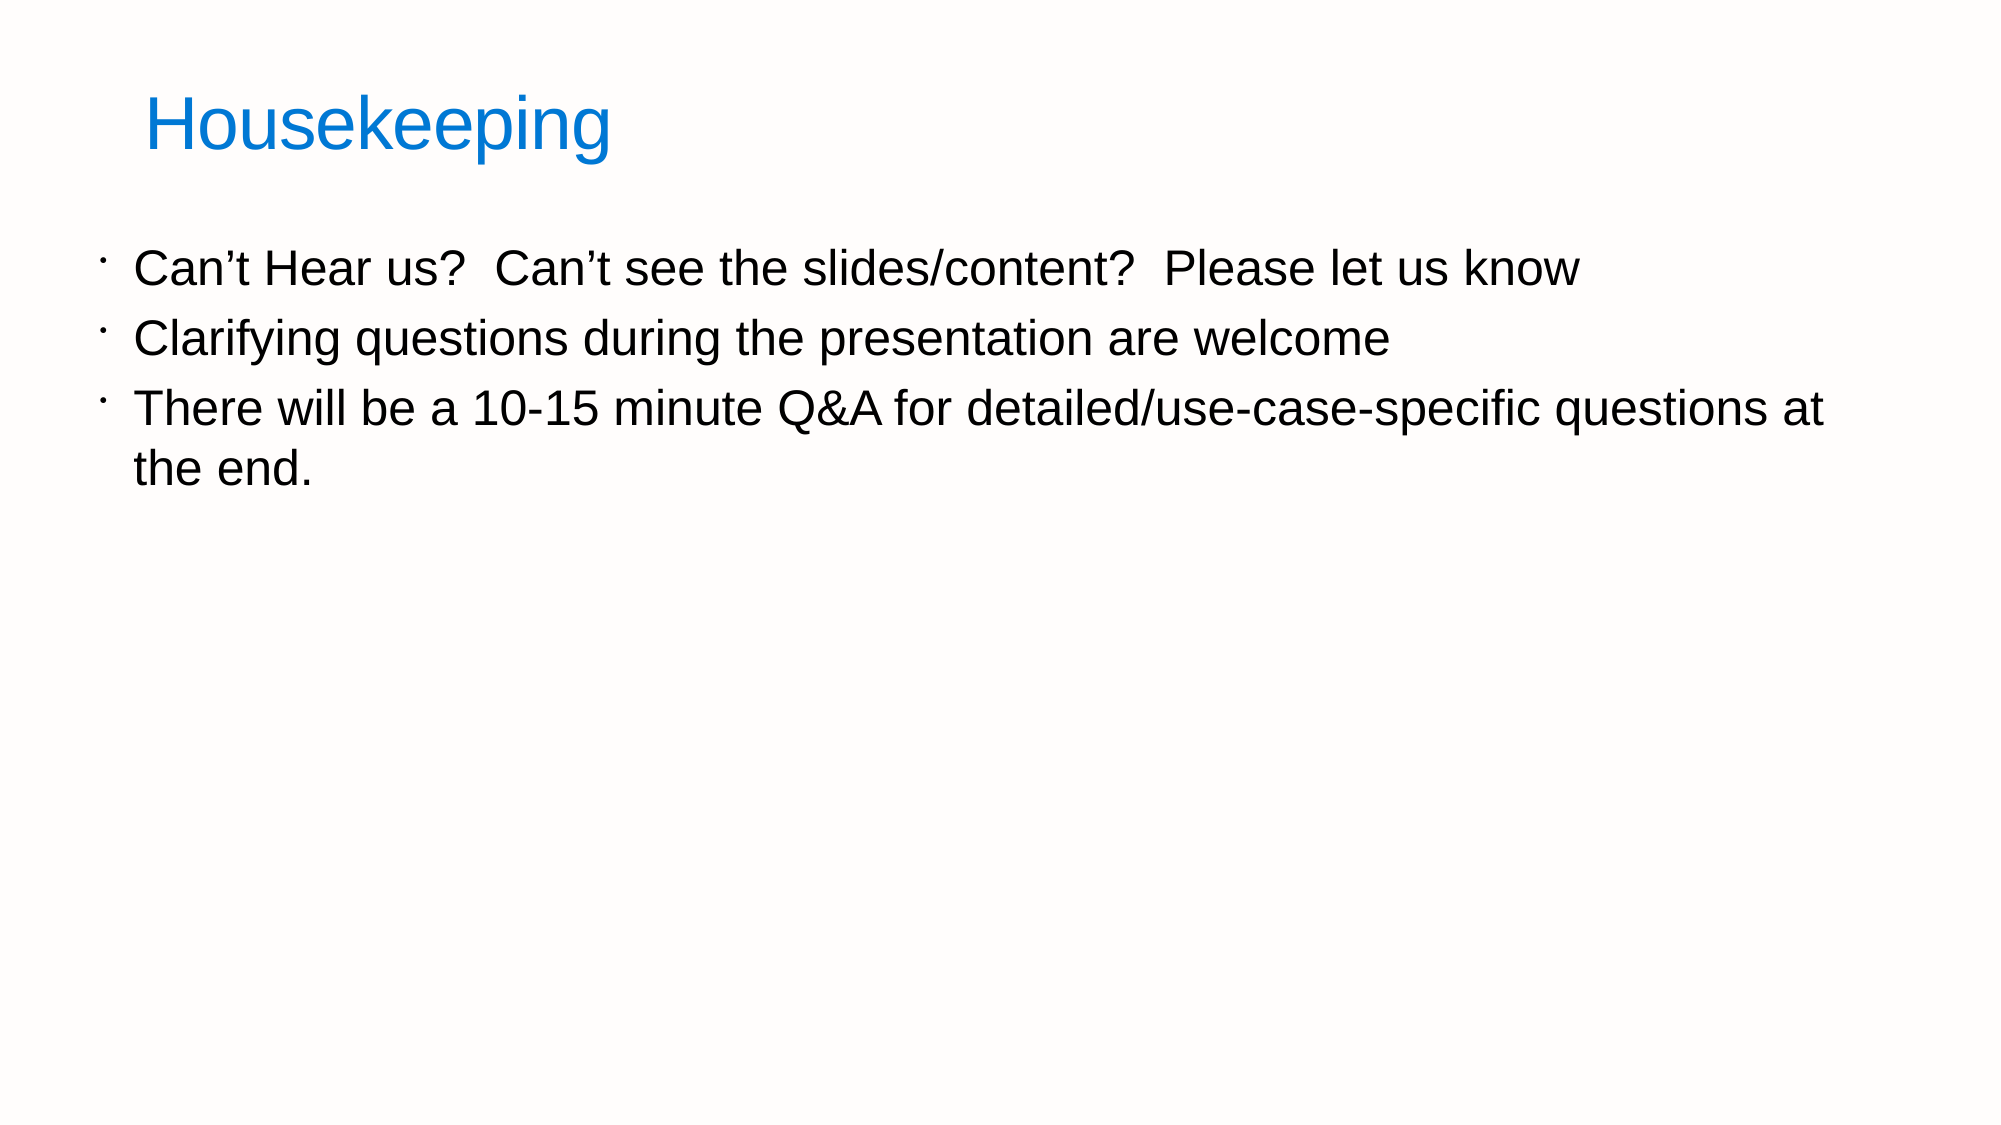

# Housekeeping
Can’t Hear us?  Can’t see the slides/content?  Please let us know
Clarifying questions during the presentation are welcome
There will be a 10-15 minute Q&A for detailed/use-case-specific questions at the end.